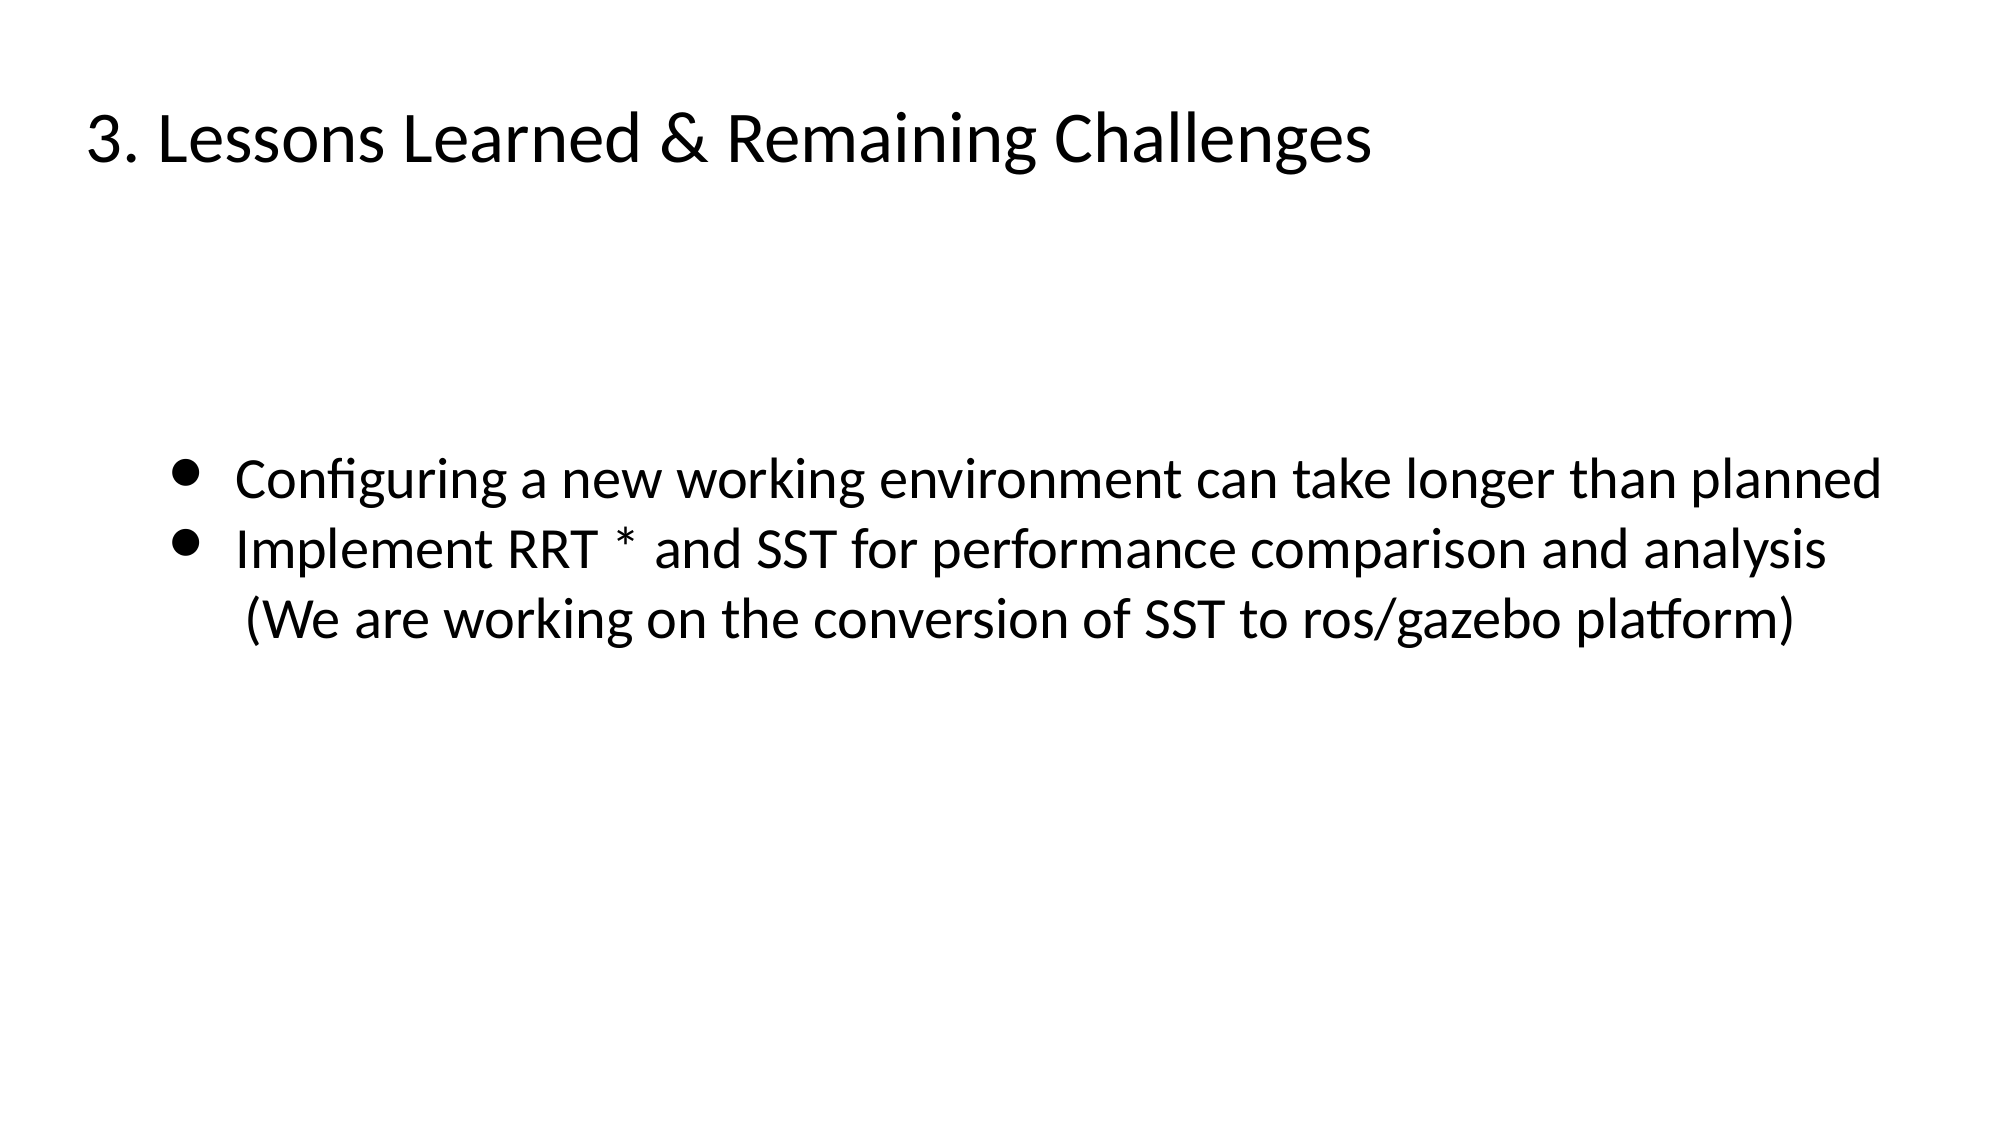

3. Lessons Learned & Remaining Challenges

Configuring a new working environment can take longer than planned
Implement RRT * and SST for performance comparison and analysis
            (We are working on the conversion of SST to ros/gazebo platform)